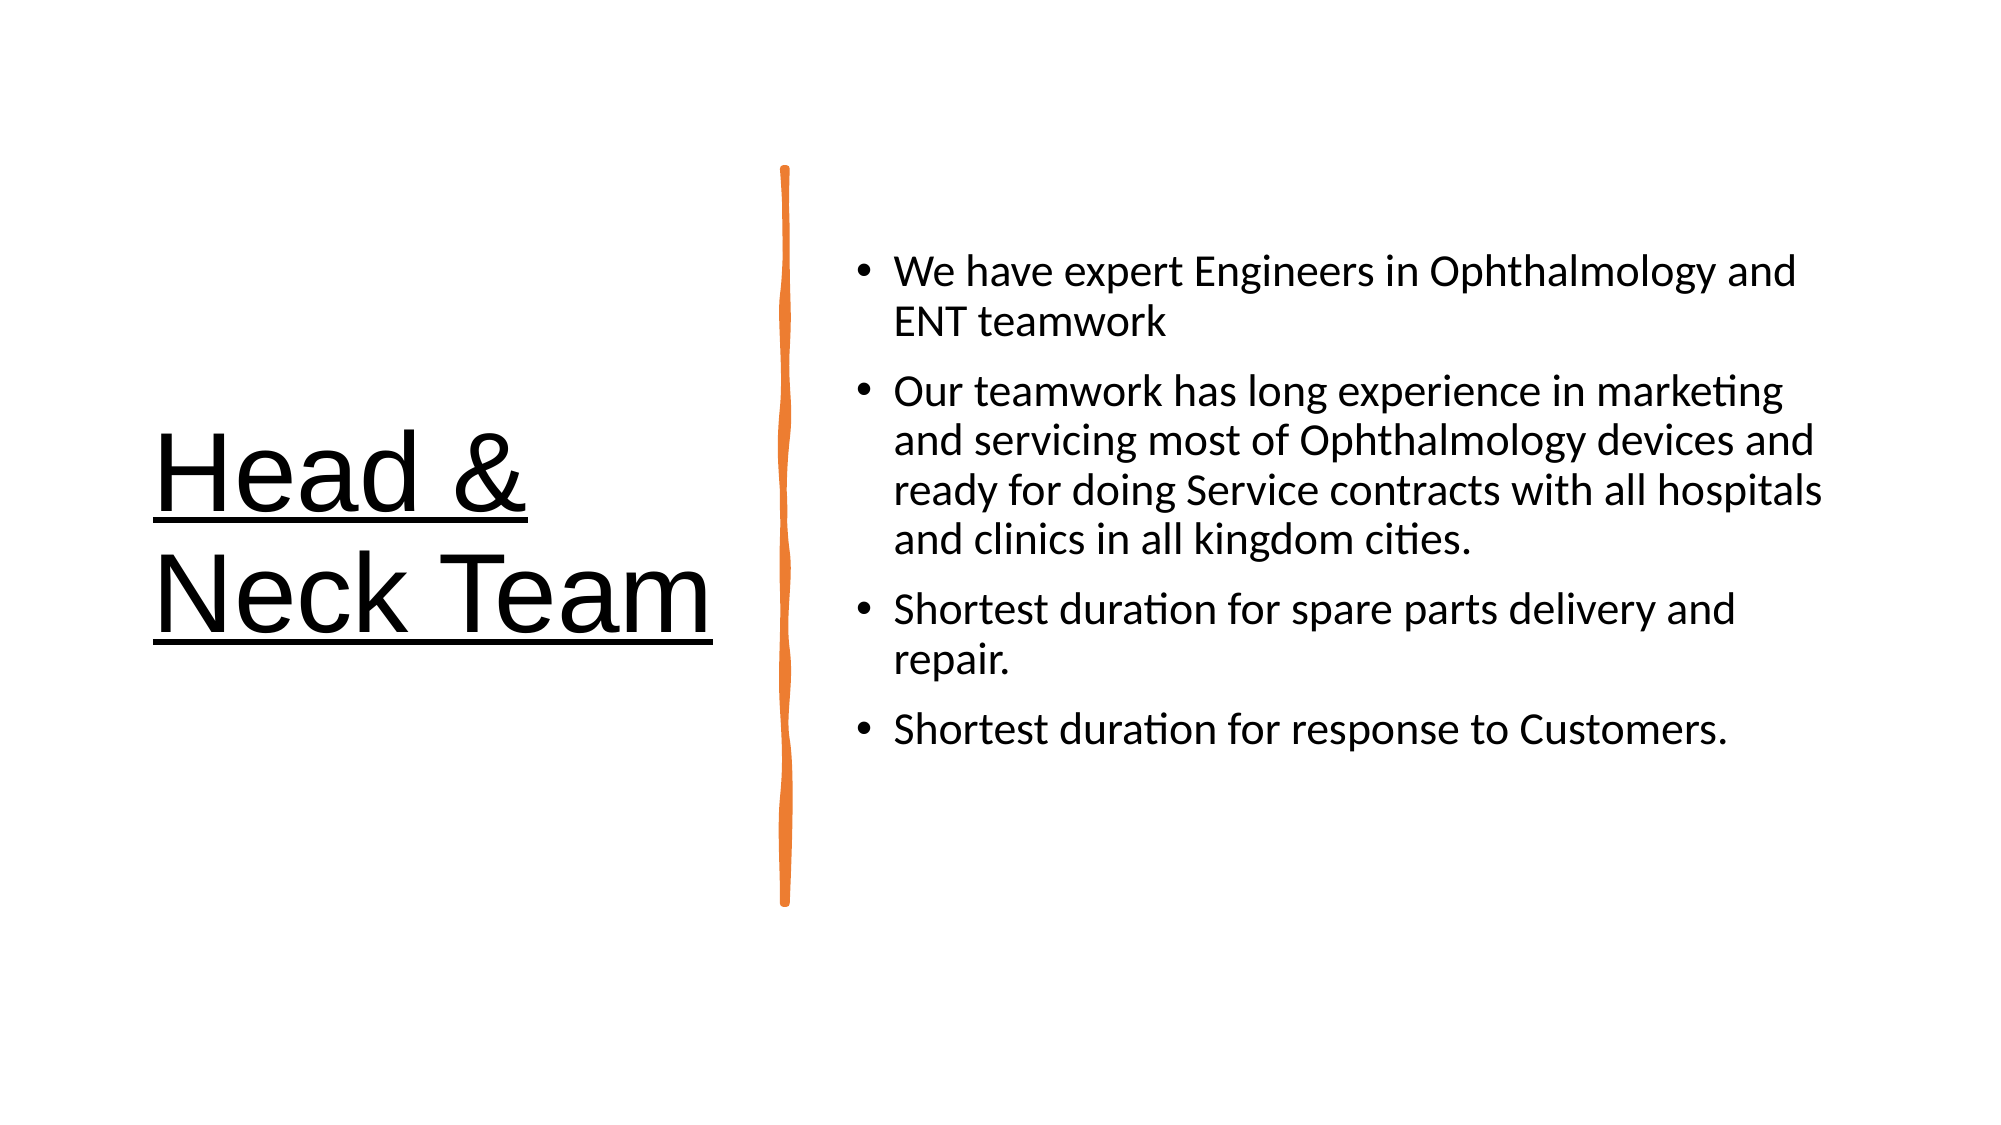

# Head & Neck Team
We have expert Engineers in Ophthalmology and ENT teamwork
Our teamwork has long experience in marketing and servicing most of Ophthalmology devices and ready for doing Service contracts with all hospitals and clinics in all kingdom cities.
Shortest duration for spare parts delivery and repair.
Shortest duration for response to Customers.